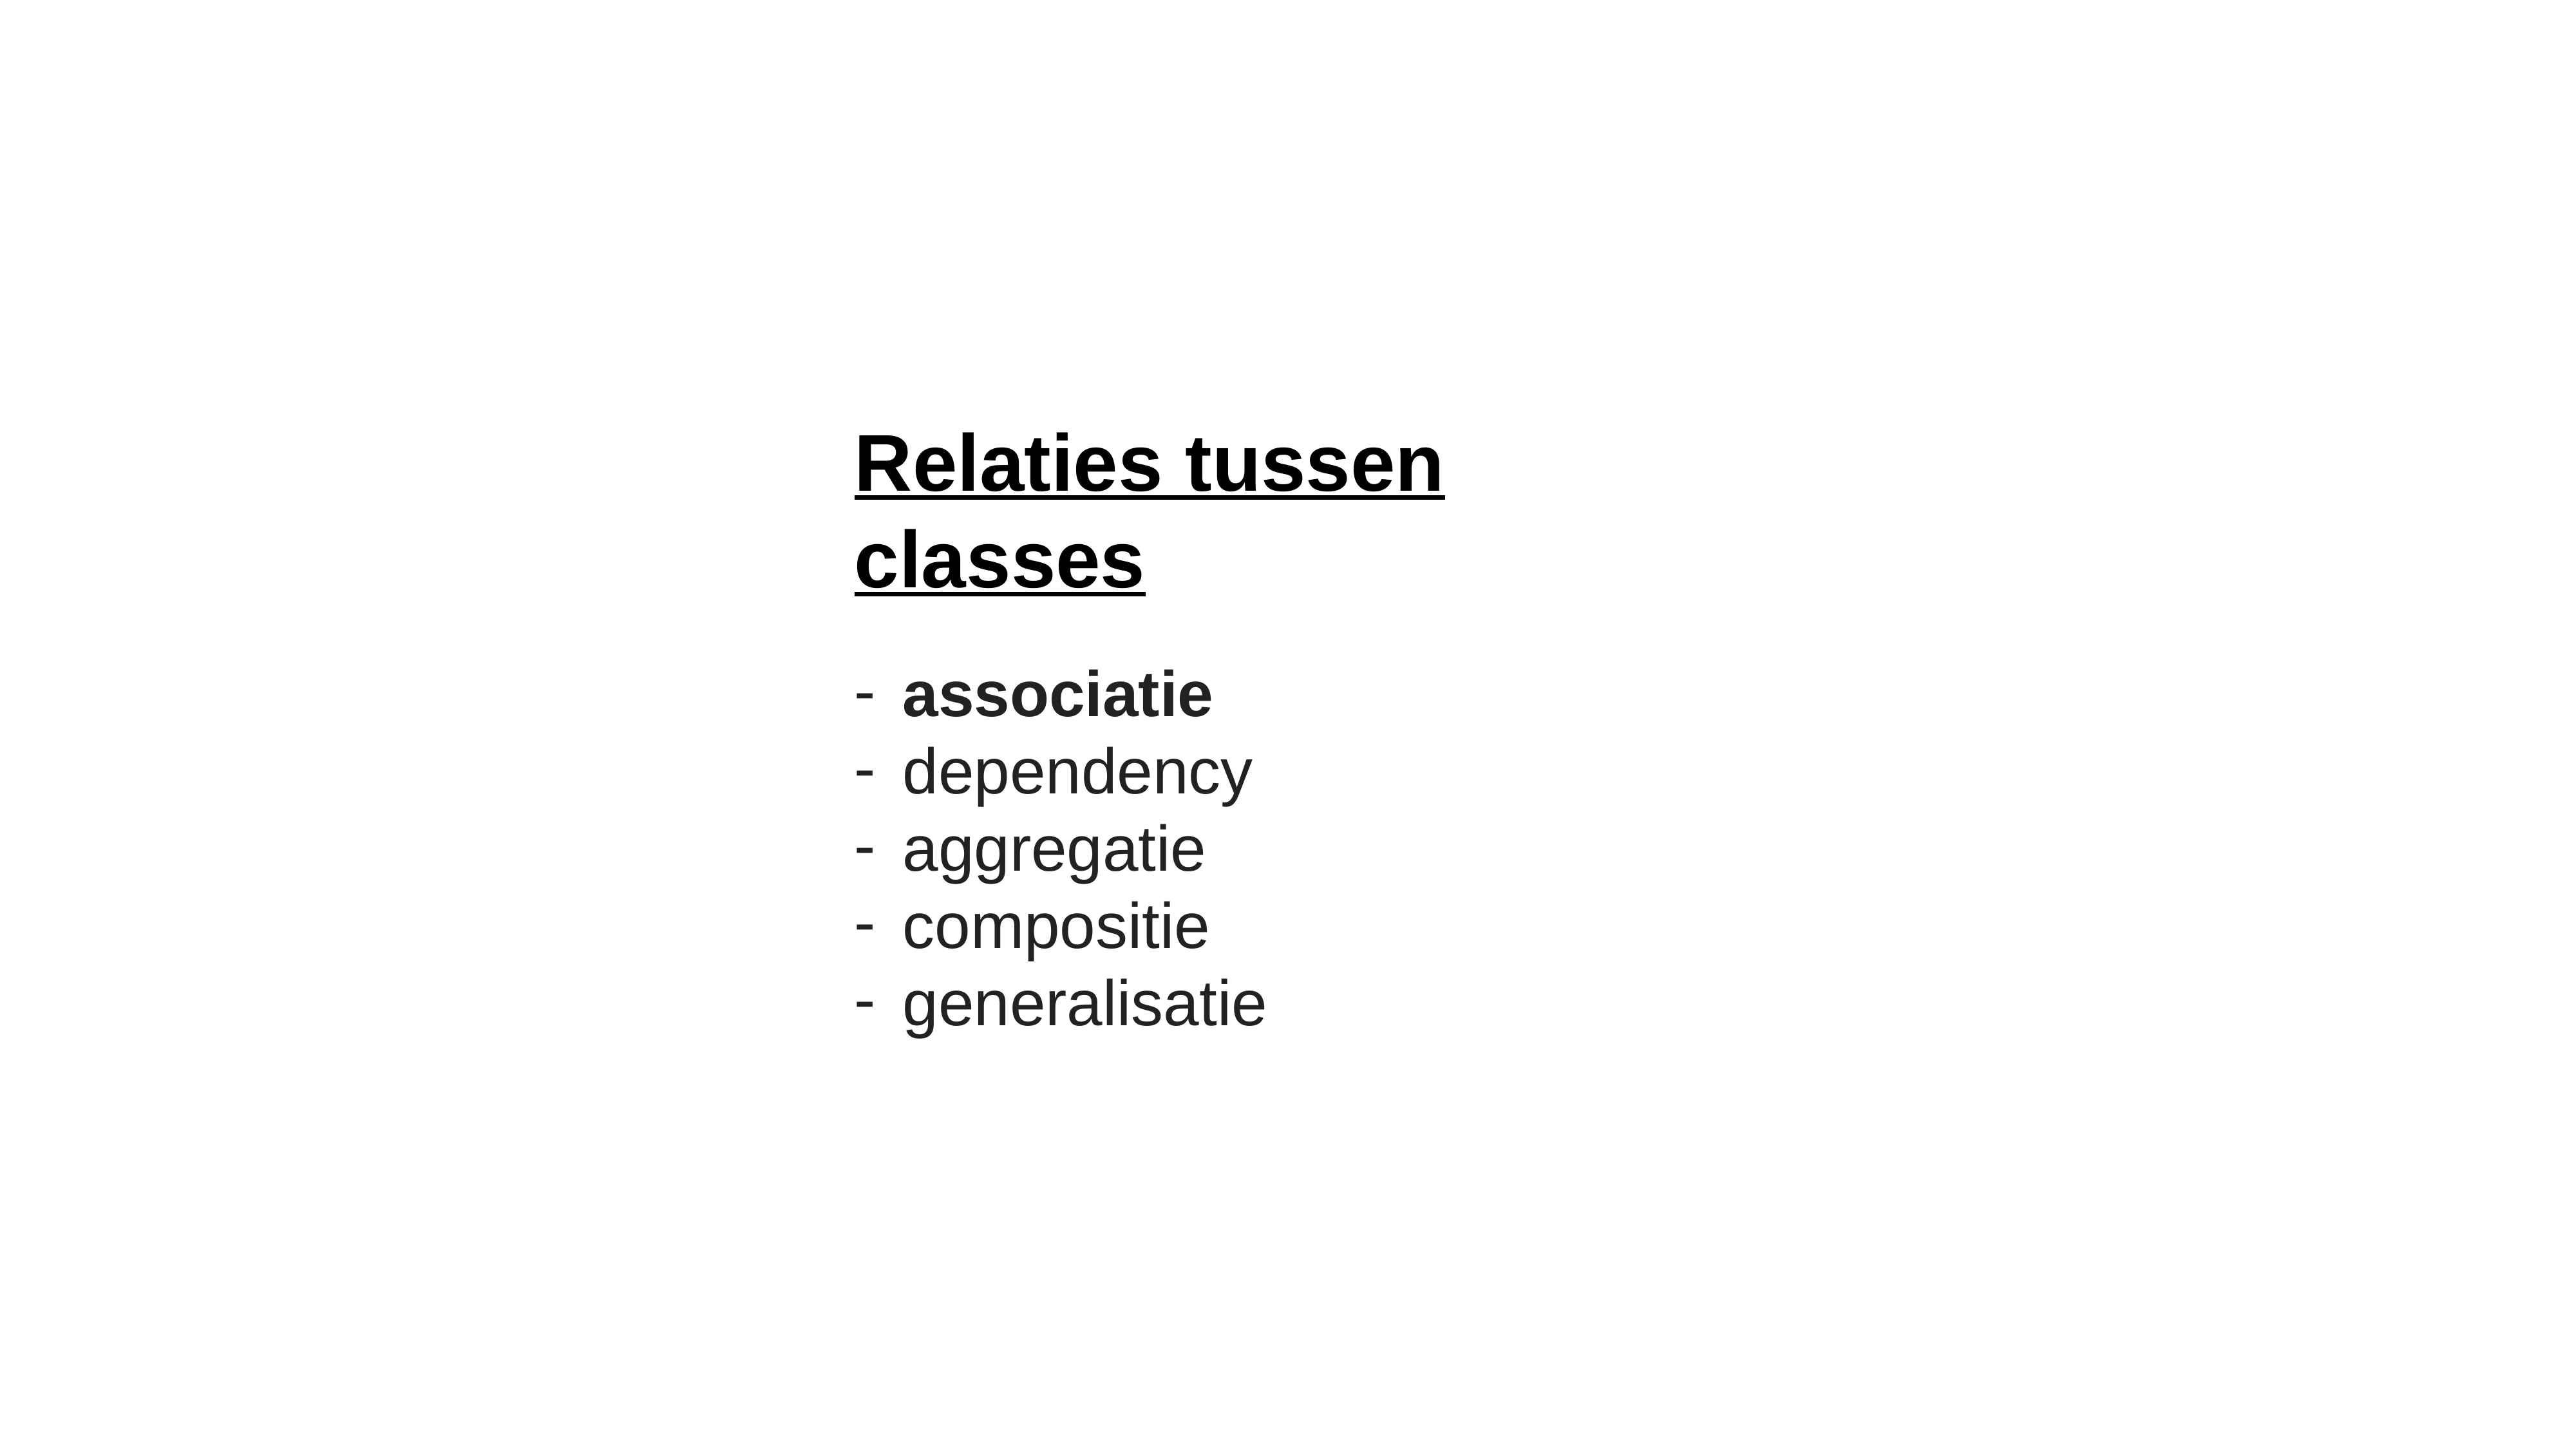

Relaties tussen classes

associatie
dependency
aggregatie
compositie
generalisatie